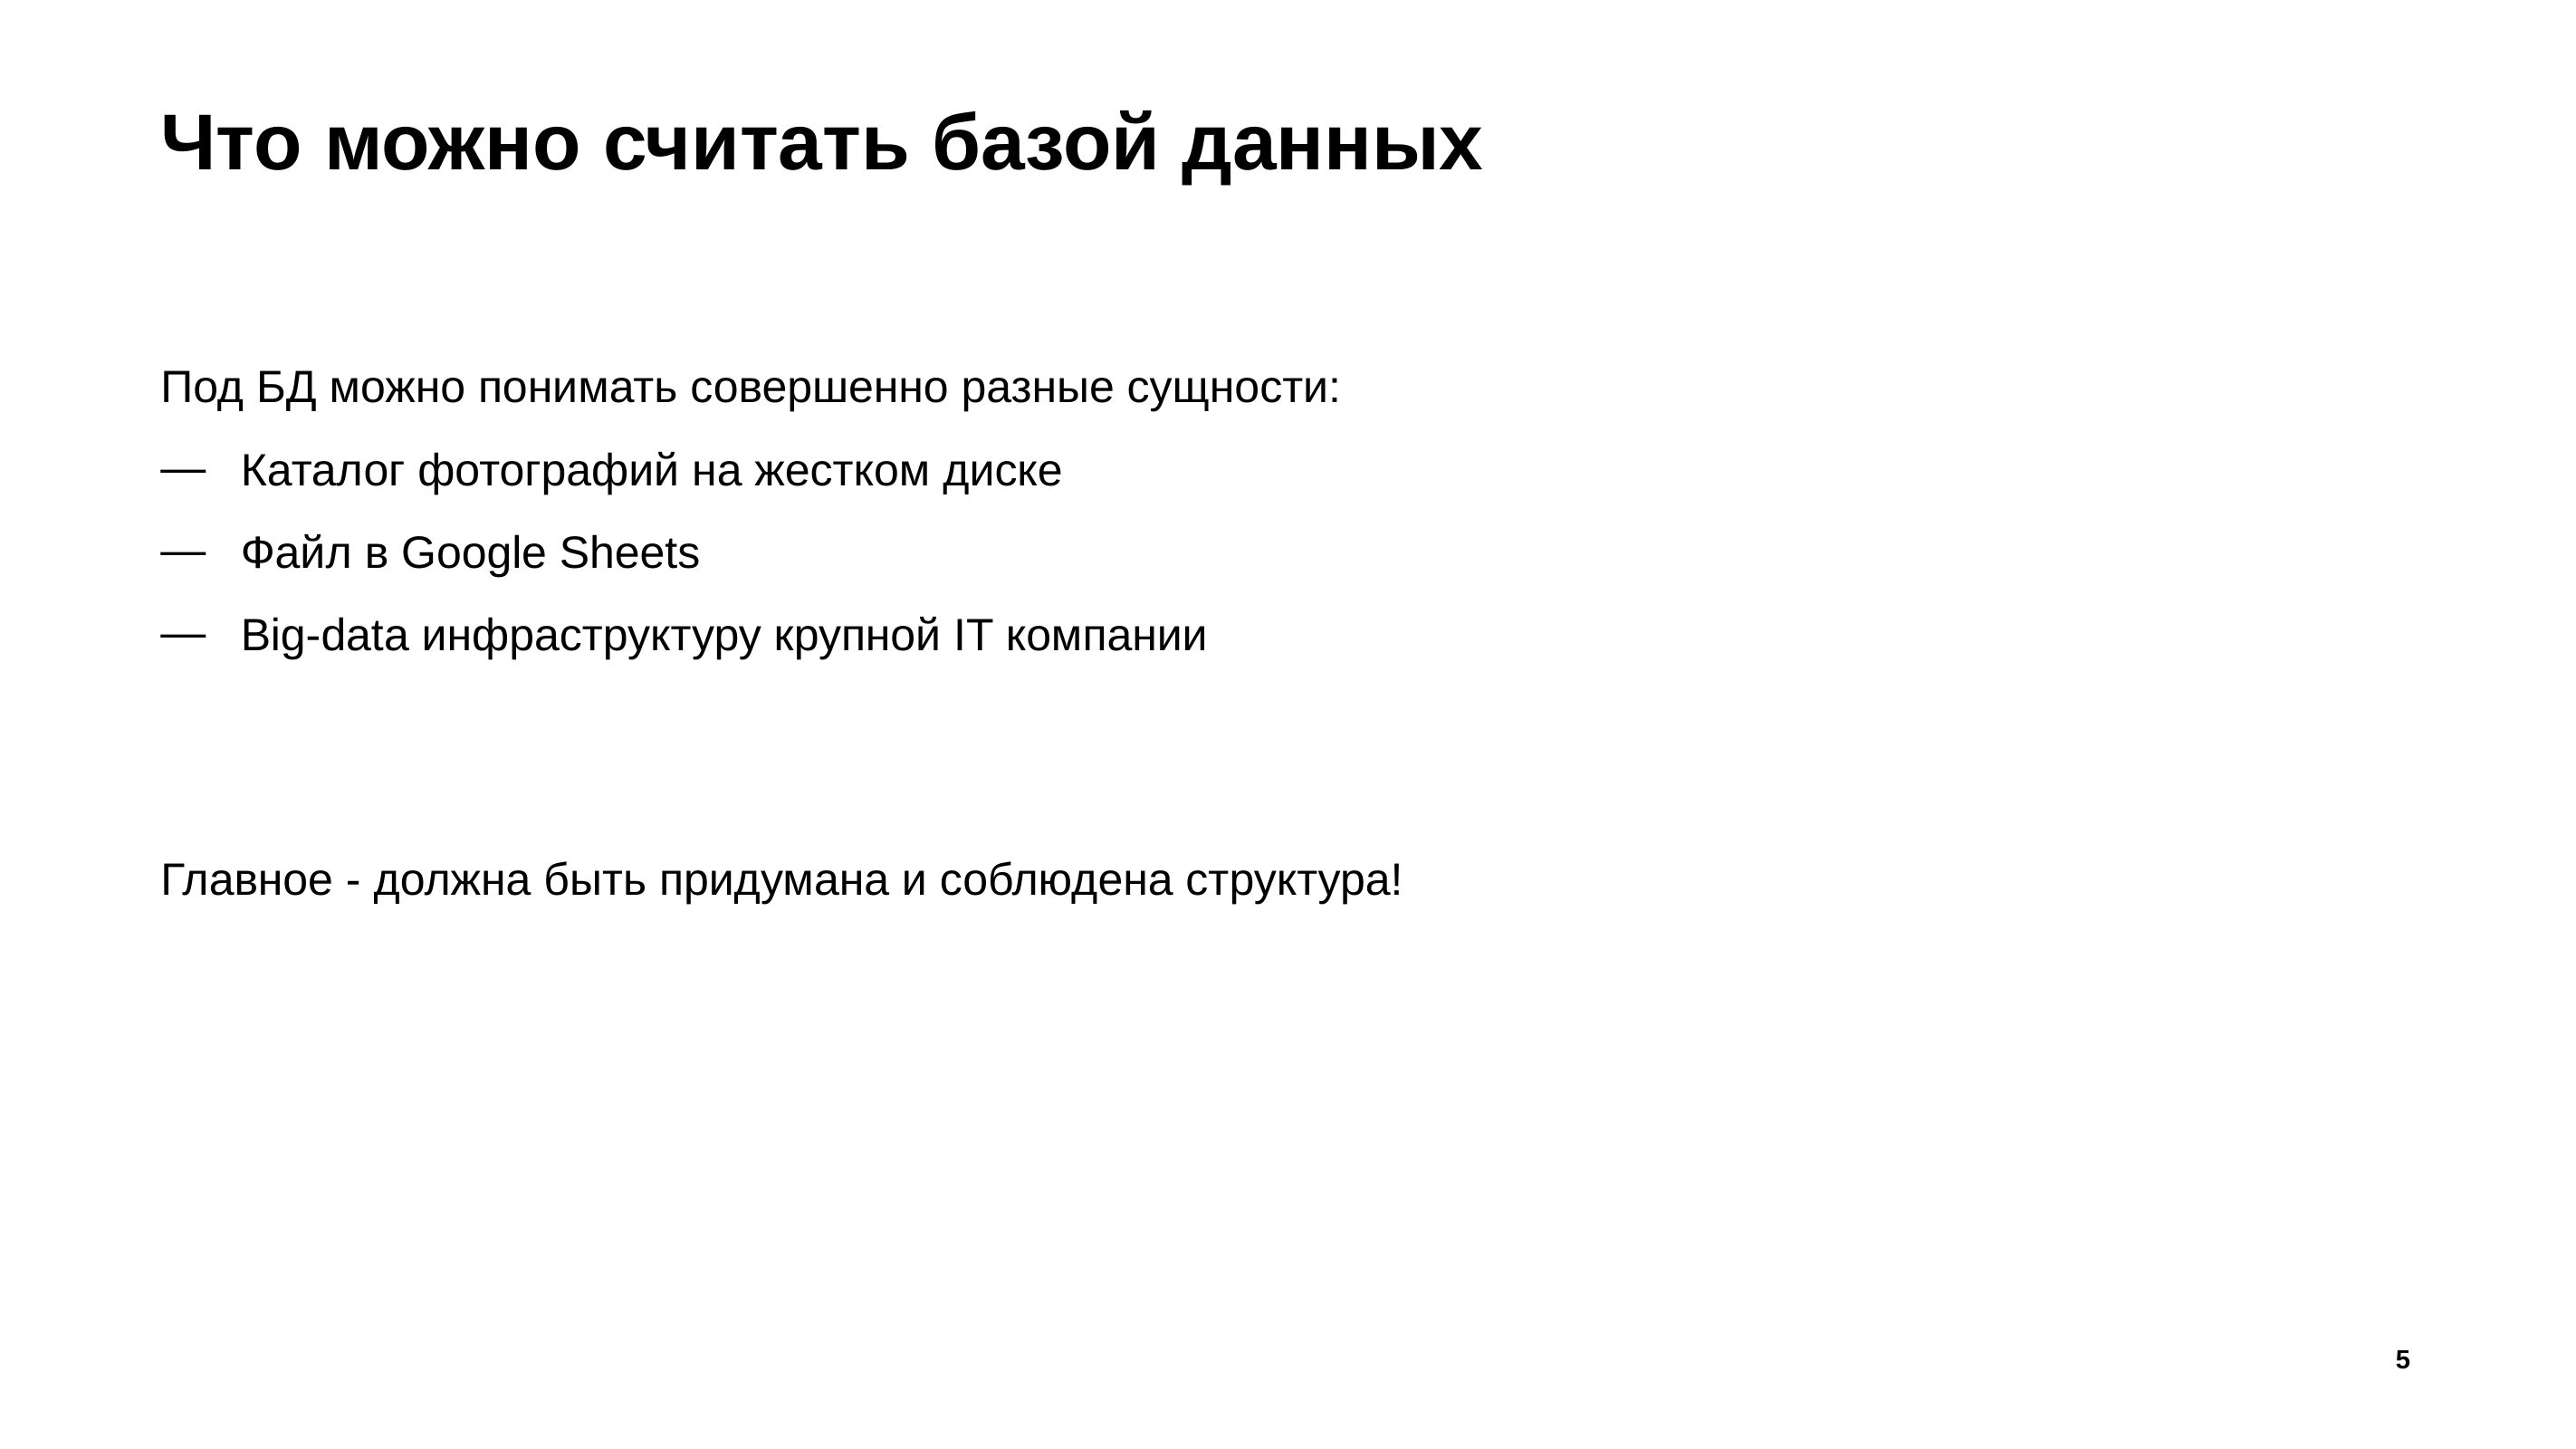

# Что можно считать базой данных
Под БД можно понимать совершенно разные сущности:
Каталог фотографий на жестком диске
Файл в Google Sheets
Big-data инфраструктуру крупной IT компании

Главное - должна быть придумана и соблюдена структура!
5